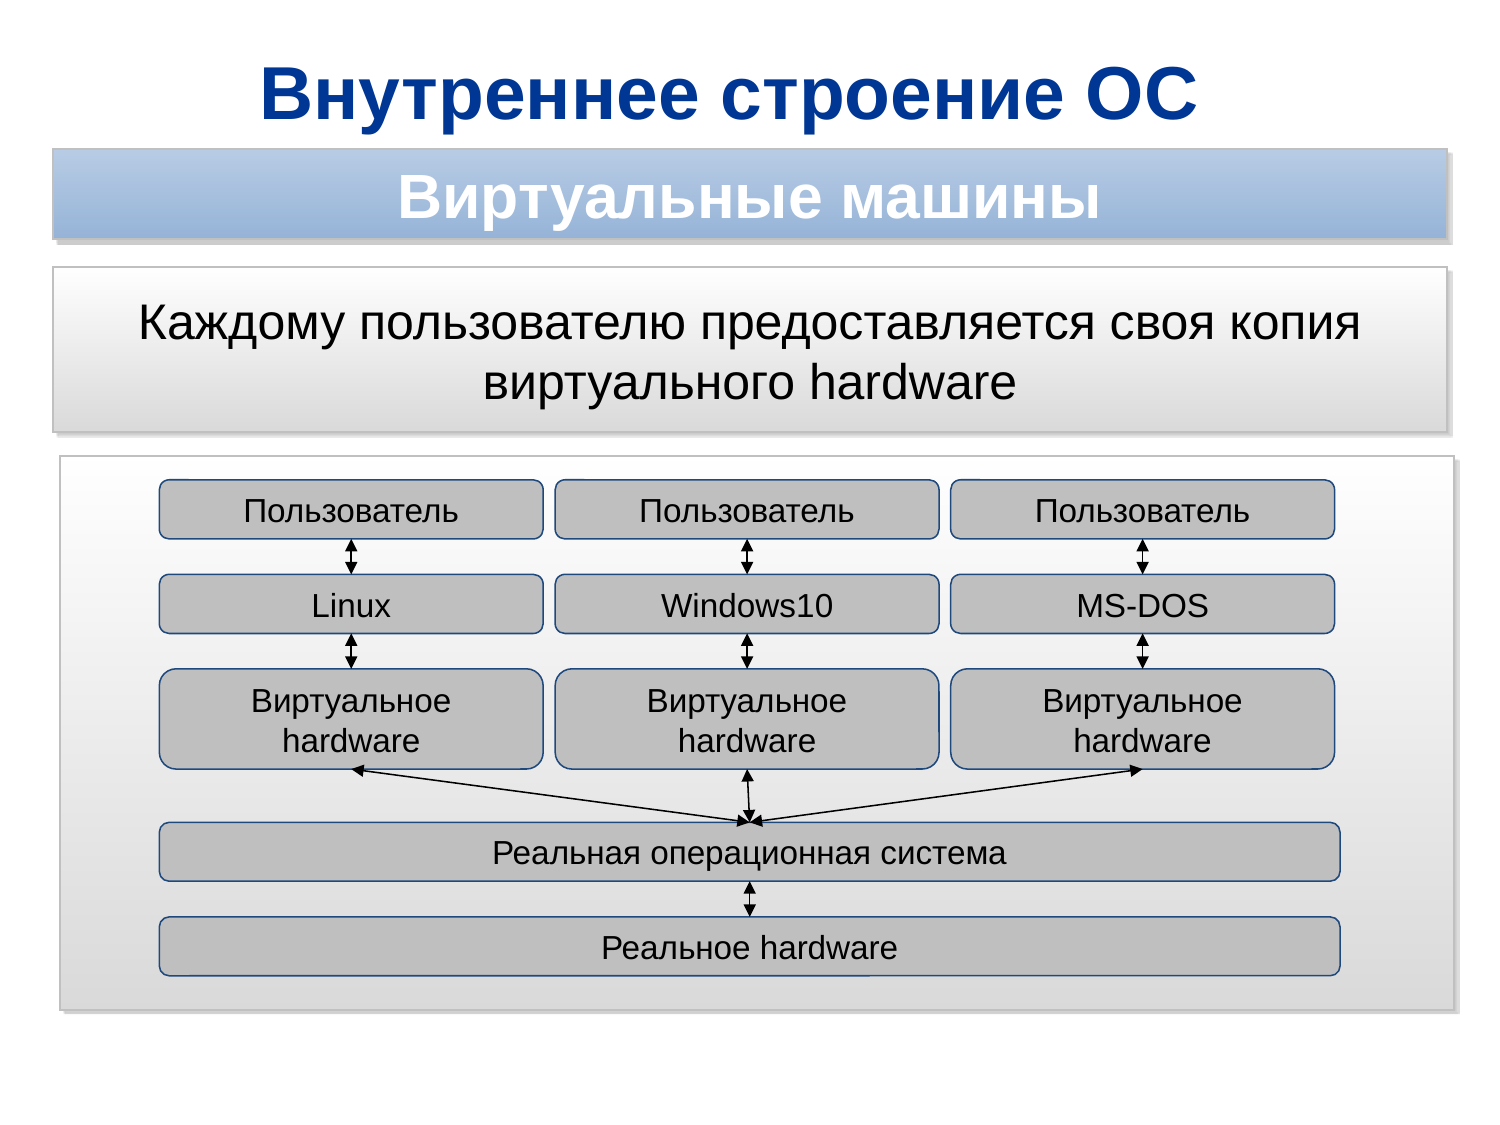

Внутреннее строение ОС
Виртуальные машины
Каждому пользователю предоставляется своя копия виртуального hardware

Пользователь
Пользователь
Пользователь
Linux
Windows10
MS-DOS
Виртуальное
hardware
Виртуальное
hardware
Виртуальное
hardware
Реальная операционная система
Реальное hardware